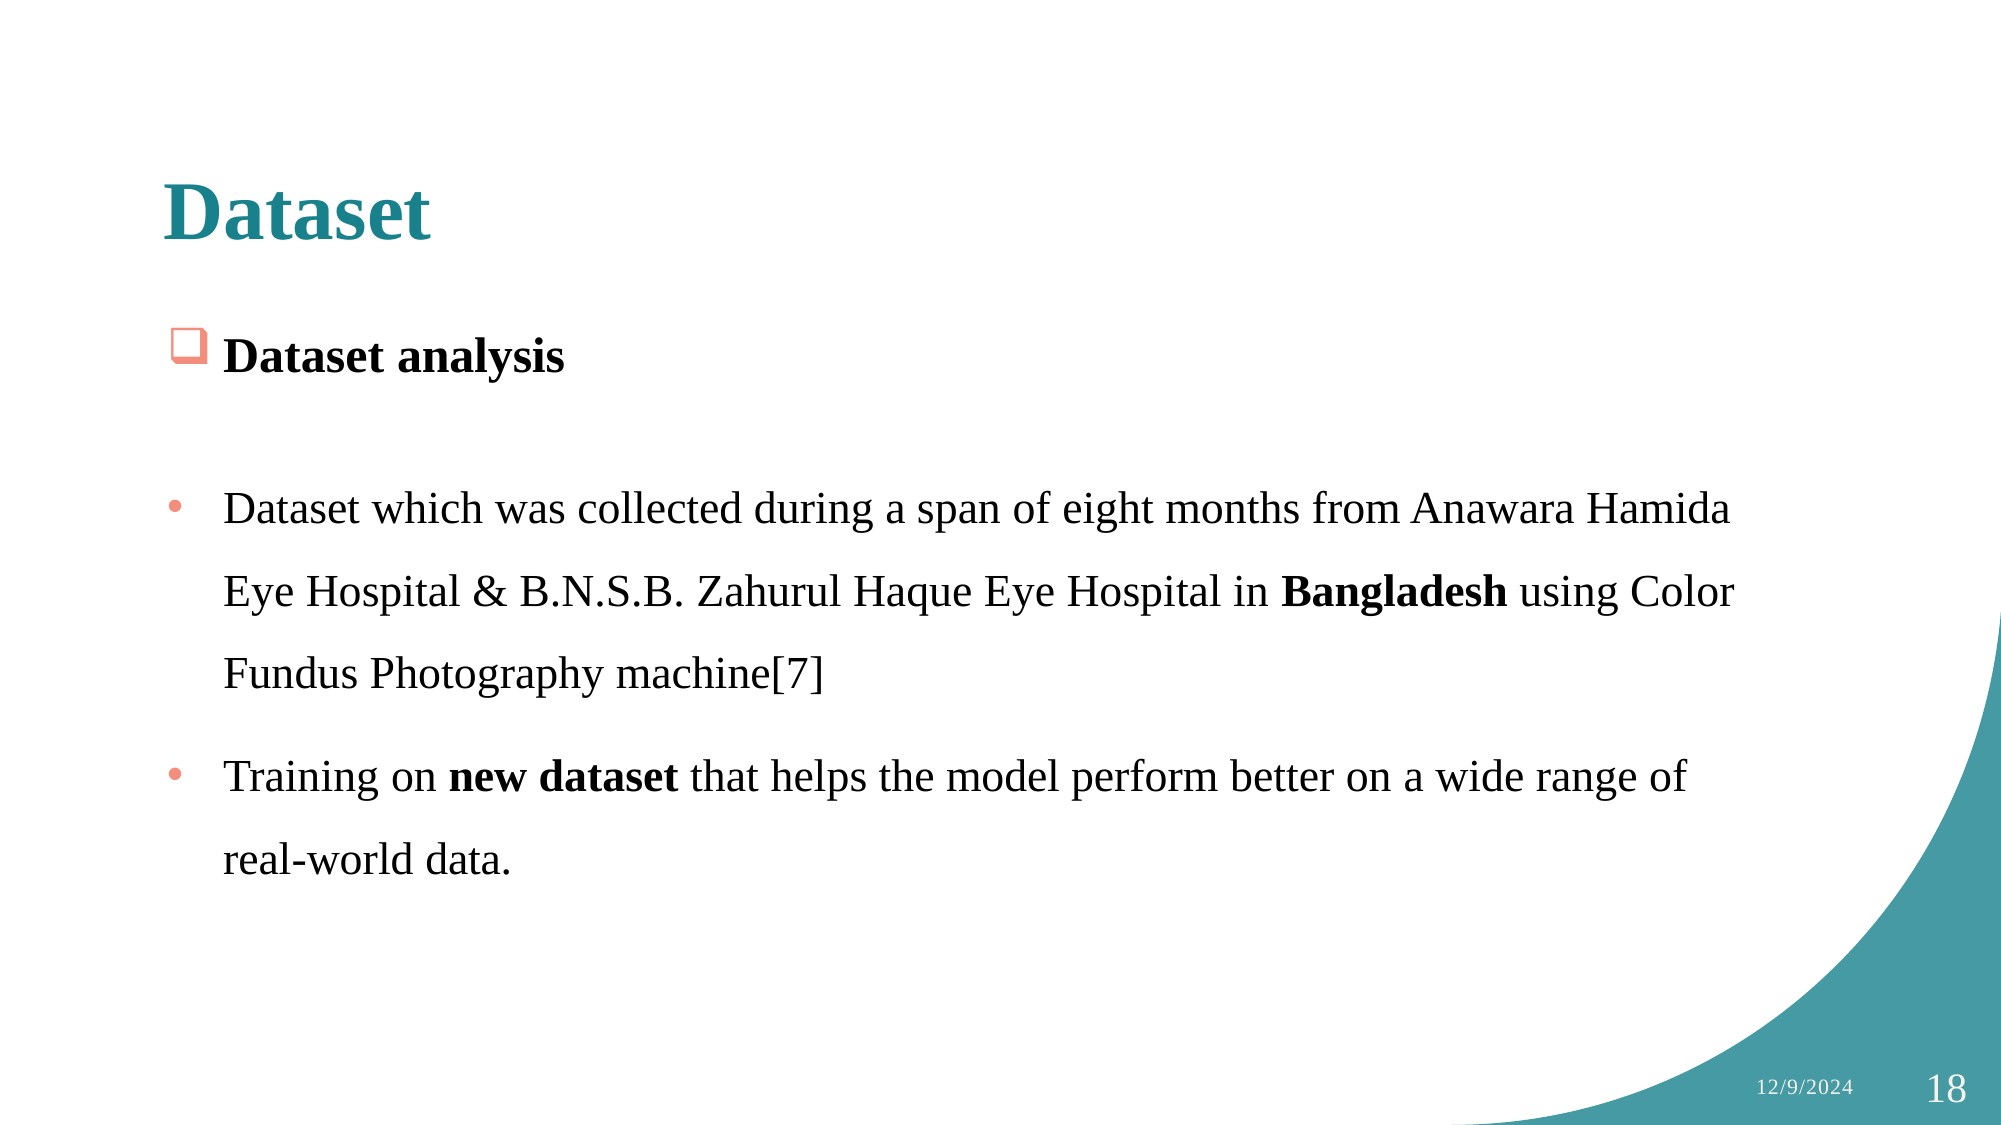

# Dataset
Dataset analysis

Dataset which was collected during a span of eight months from Anawara Hamida Eye Hospital & B.N.S.B. Zahurul Haque Eye Hospital in Bangladesh using Color Fundus Photography machine[7]
Training on new dataset that helps the model perform better on a wide range of real-world data.

12/9/2024
18